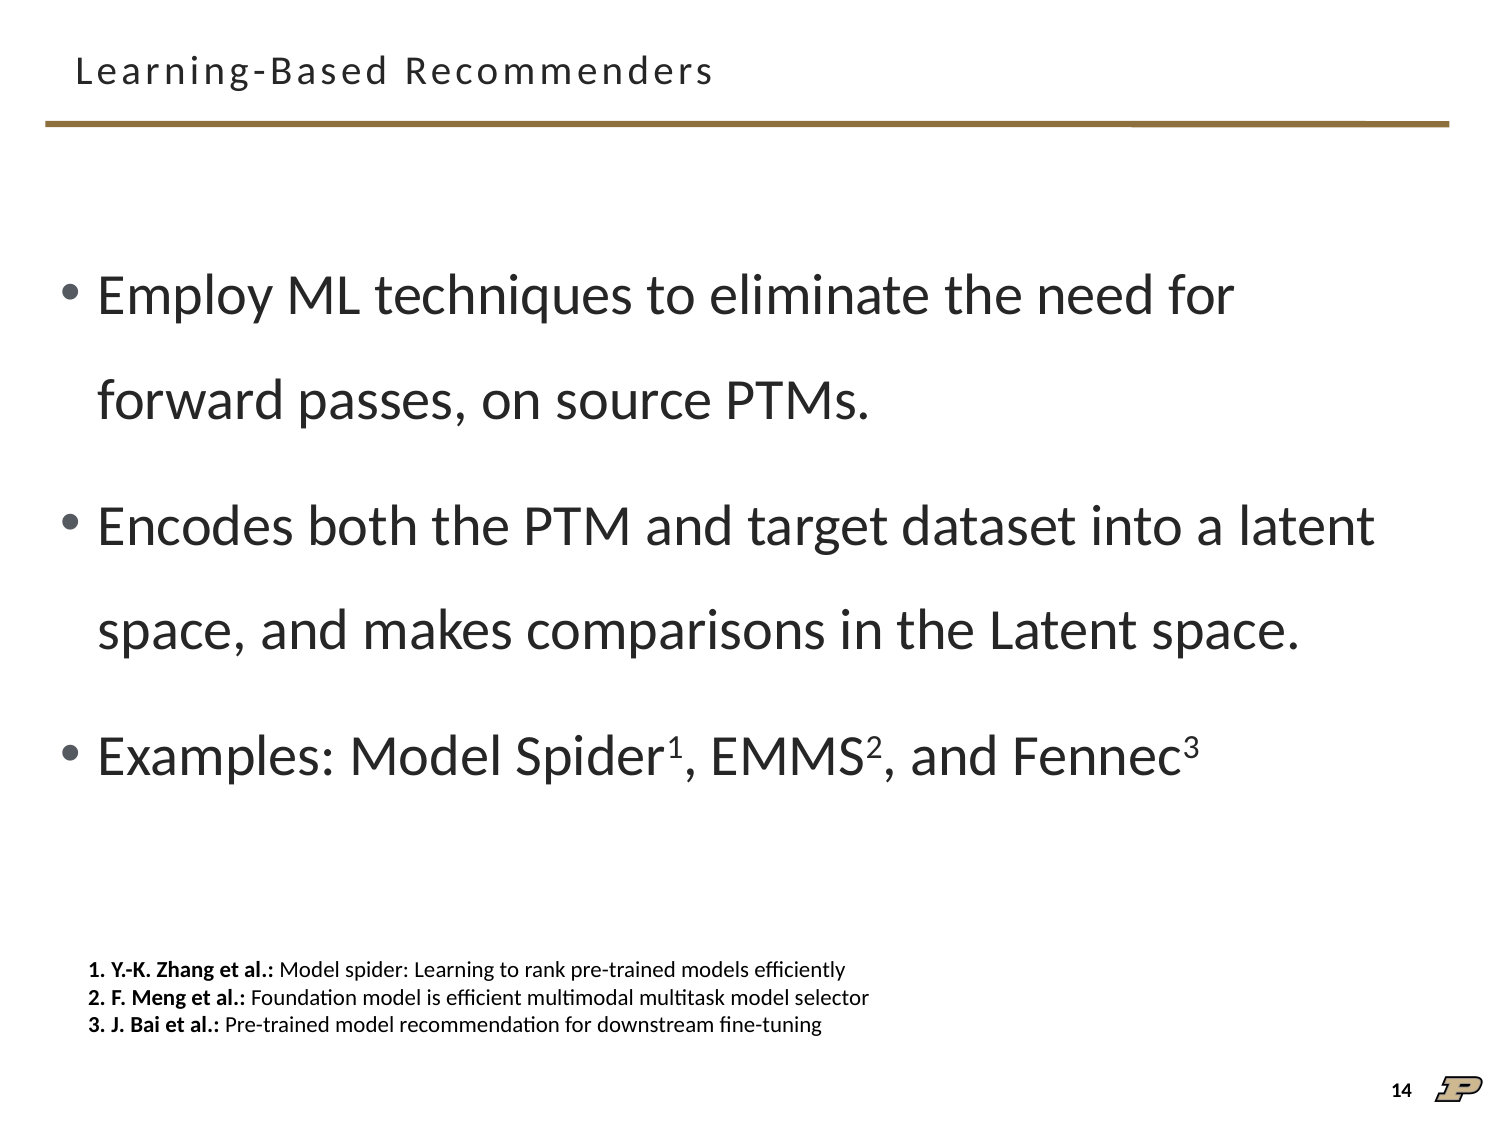

# Learning-Based Recommenders
Employ ML techniques to eliminate the need for forward passes, on source PTMs.
Encodes both the PTM and target dataset into a latent space, and makes comparisons in the Latent space.
Examples: Model Spider1, EMMS2, and Fennec3
1. Y.-K. Zhang et al.: Model spider: Learning to rank pre-trained models efficiently
2. F. Meng et al.: Foundation model is efficient multimodal multitask model selector
3. J. Bai et al.: Pre-trained model recommendation for downstream fine-tuning
14